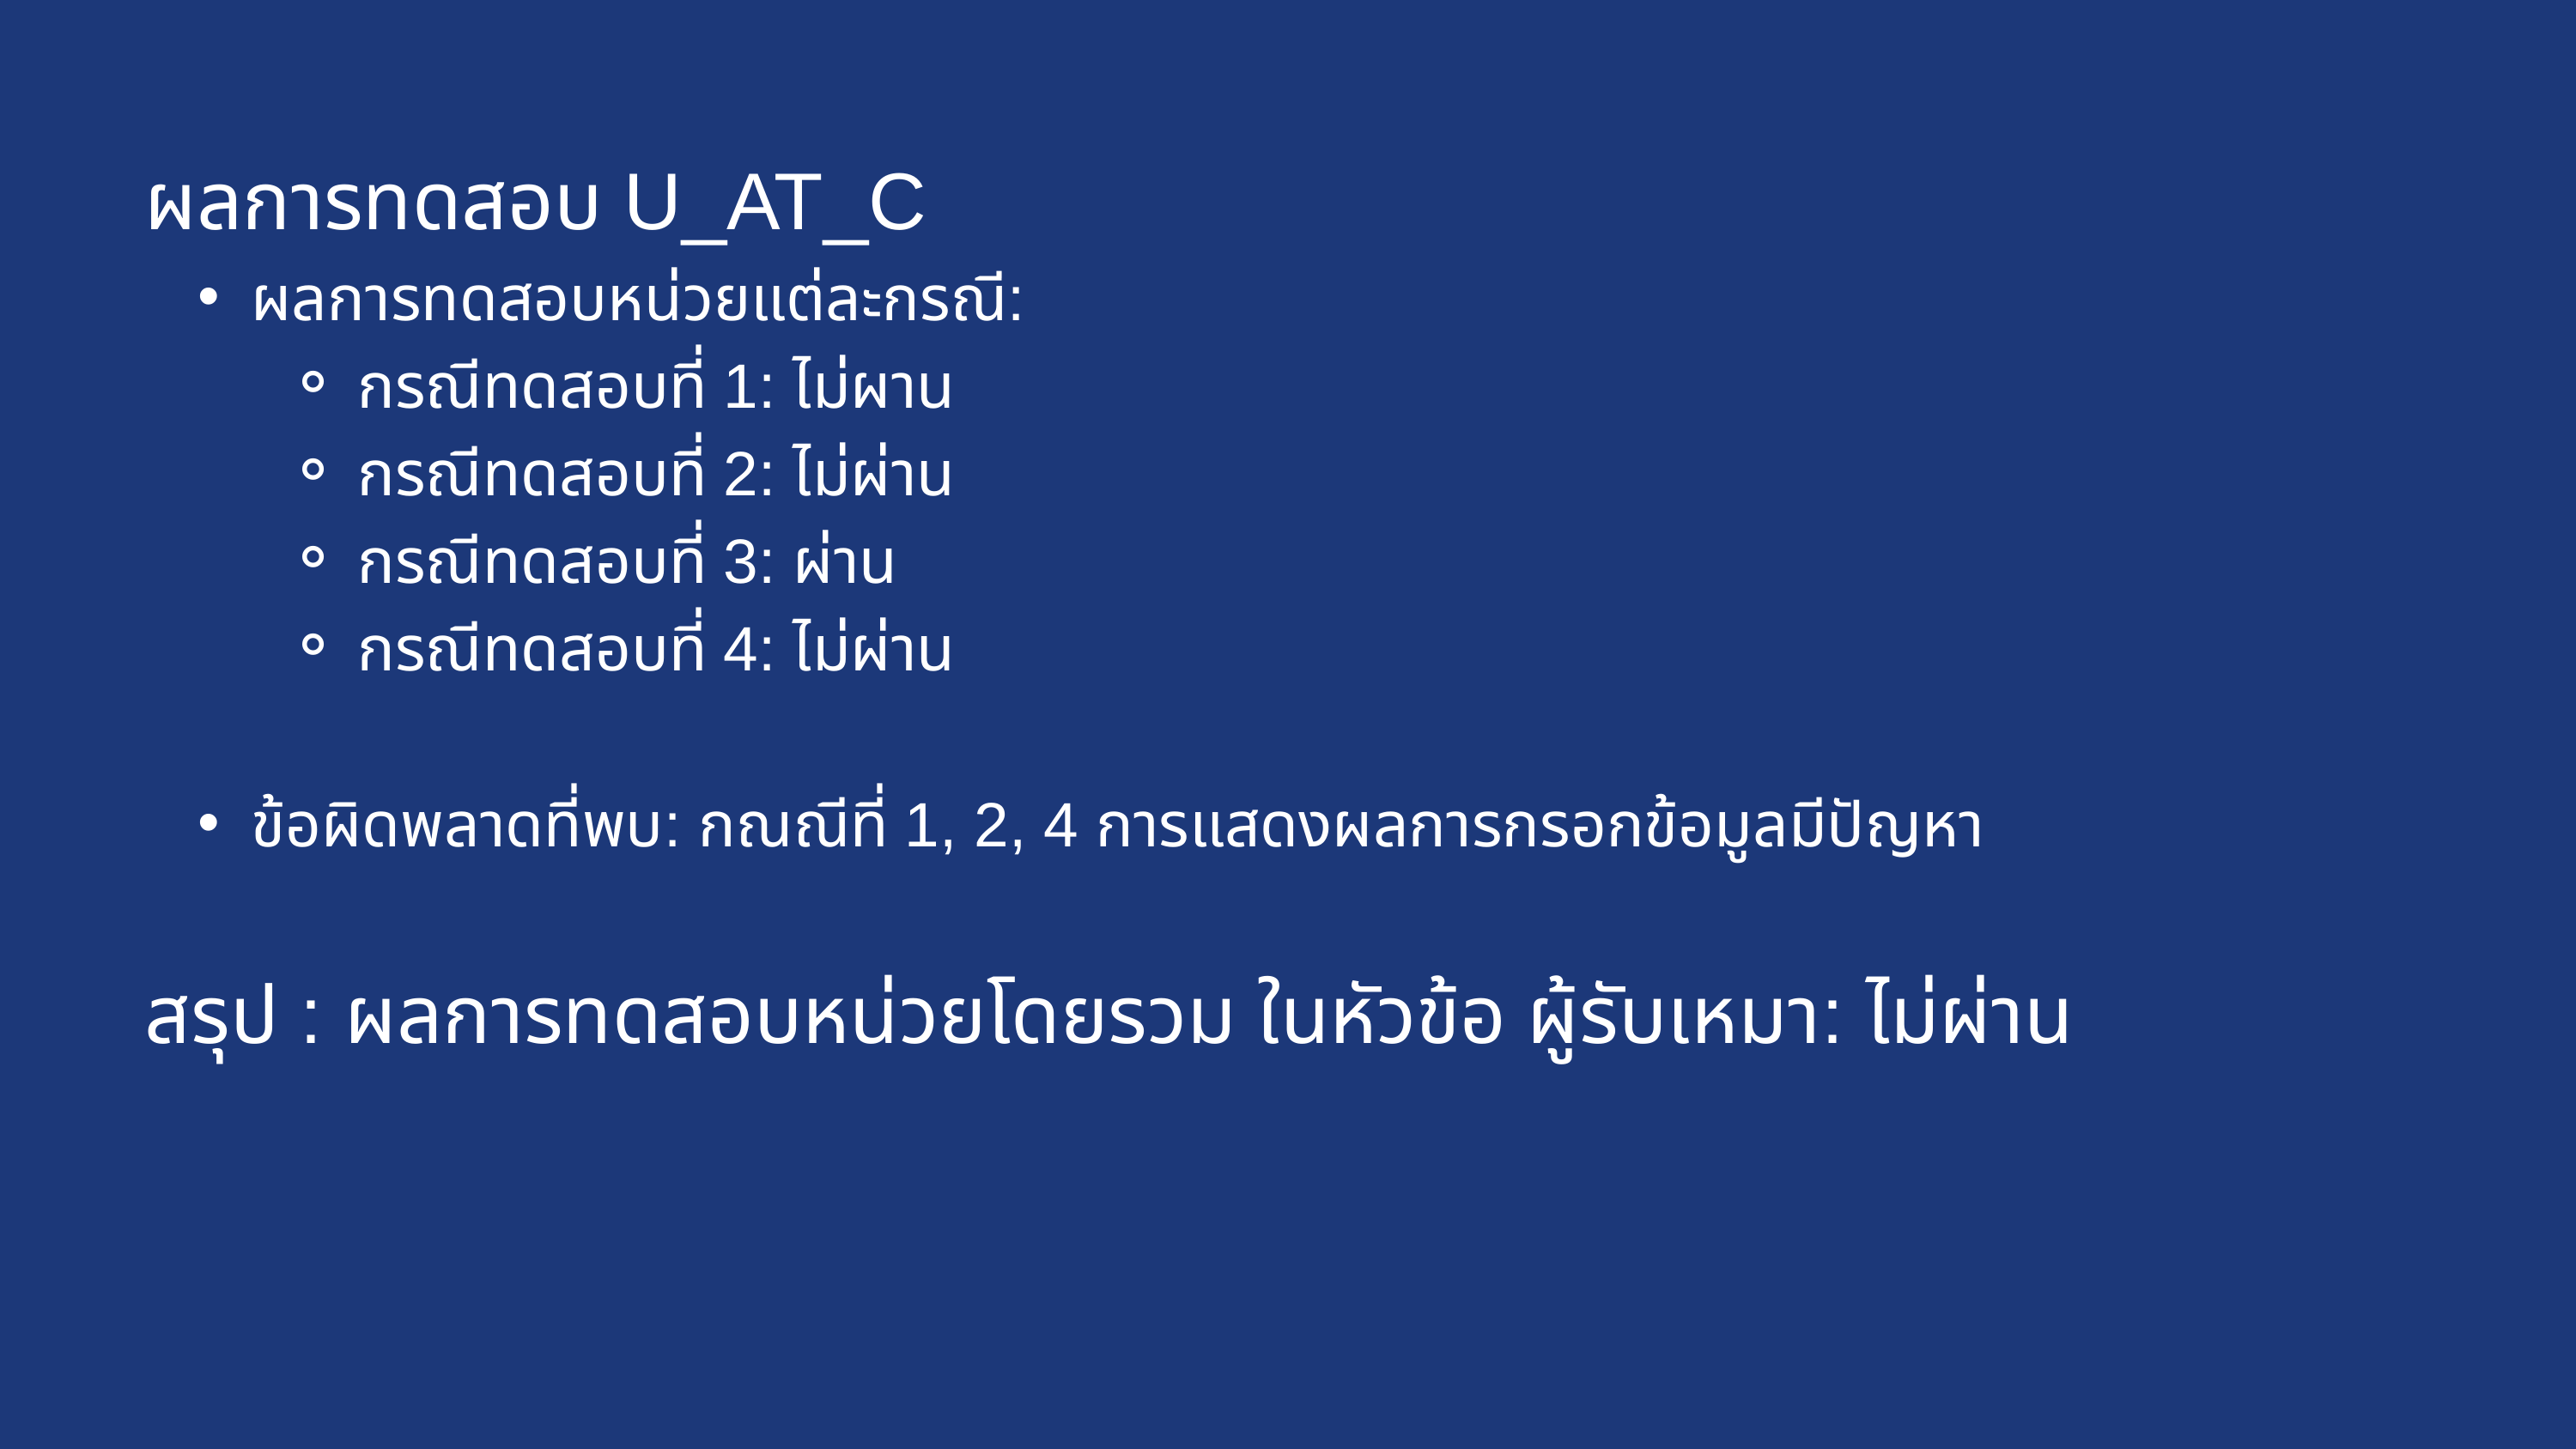

ผลการทดสอบ U_AT_C
ผลการทดสอบหน่วยแต่ละกรณี:
กรณีทดสอบที่ 1: ไม่ผาน
กรณีทดสอบที่ 2: ไม่ผ่าน
กรณีทดสอบที่ 3: ผ่าน
กรณีทดสอบที่ 4: ไม่ผ่าน

ข้อผิดพลาดที่พบ: กณณีที่ 1, 2, 4 การแสดงผลการกรอกข้อมูลมีปัญหา

สรุป : ผลการทดสอบหน่วยโดยรวม ในหัวข้อ ผู้รับเหมา: ไม่ผ่าน